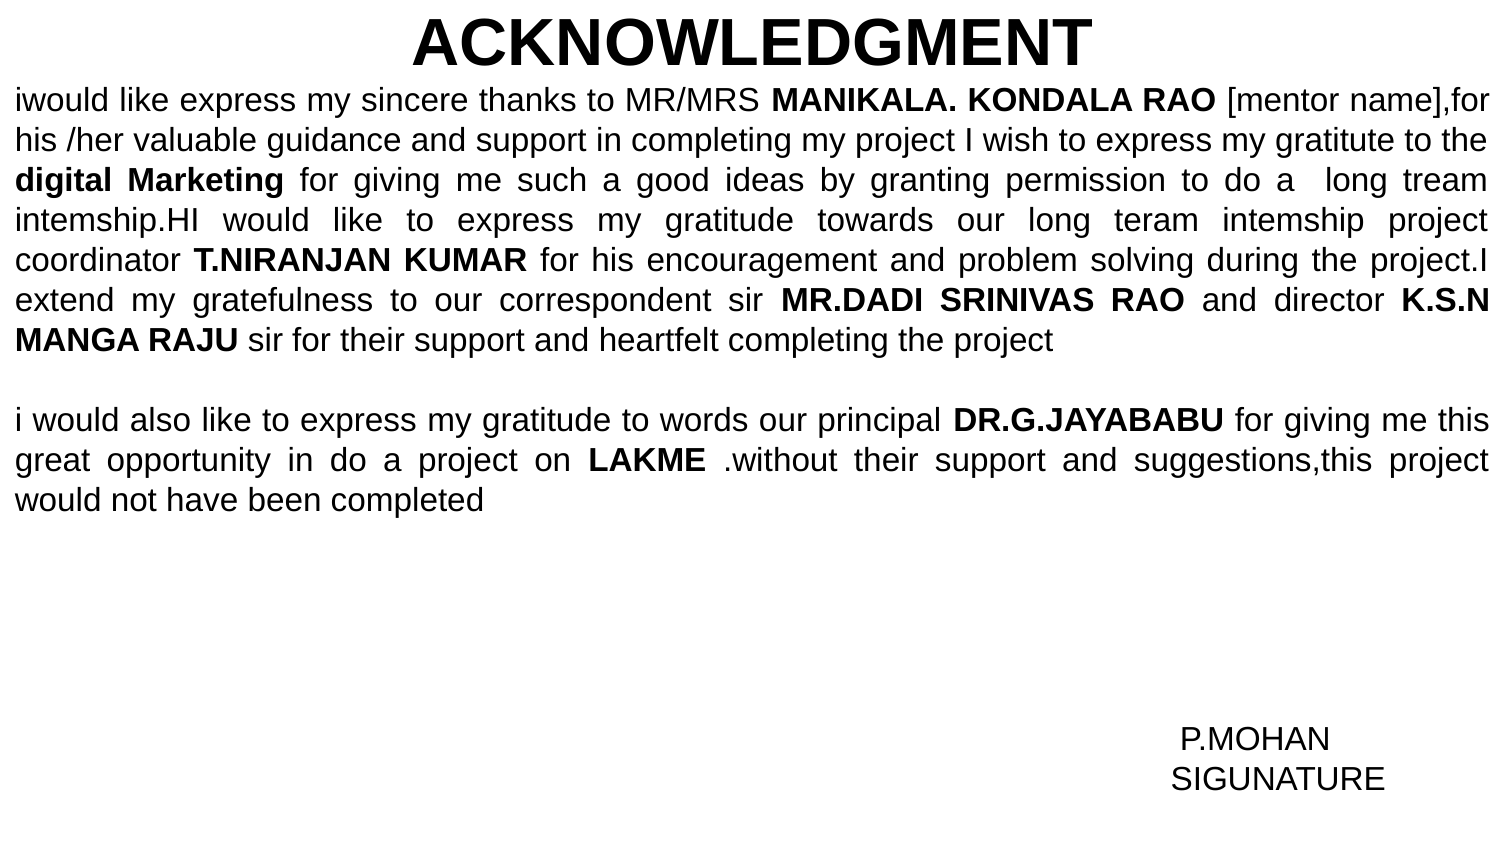

ACKNOWLEDGMENT
iwould like express my sincere thanks to MR/MRS MANIKALA. KONDALA RAO [mentor name],for his /her valuable guidance and support in completing my project I wish to express my gratitute to the digital Marketing for giving me such a good ideas by granting permission to do a  long tream intemship.HI would like to express my gratitude towards our long teram intemship project coordinator T.NIRANJAN KUMAR for his encouragement and problem solving during the project.I extend my gratefulness to our correspondent sir MR.DADI SRINIVAS RAO and director K.S.N MANGA RAJU sir for their support and heartfelt completing the project

i would also like to express my gratitude to words our principal DR.G.JAYABABU for giving me this great opportunity in do a project on LAKME .without their support and suggestions,this project would not have been completed

                                                     P.MOHAN
                                                    SIGUNATURE